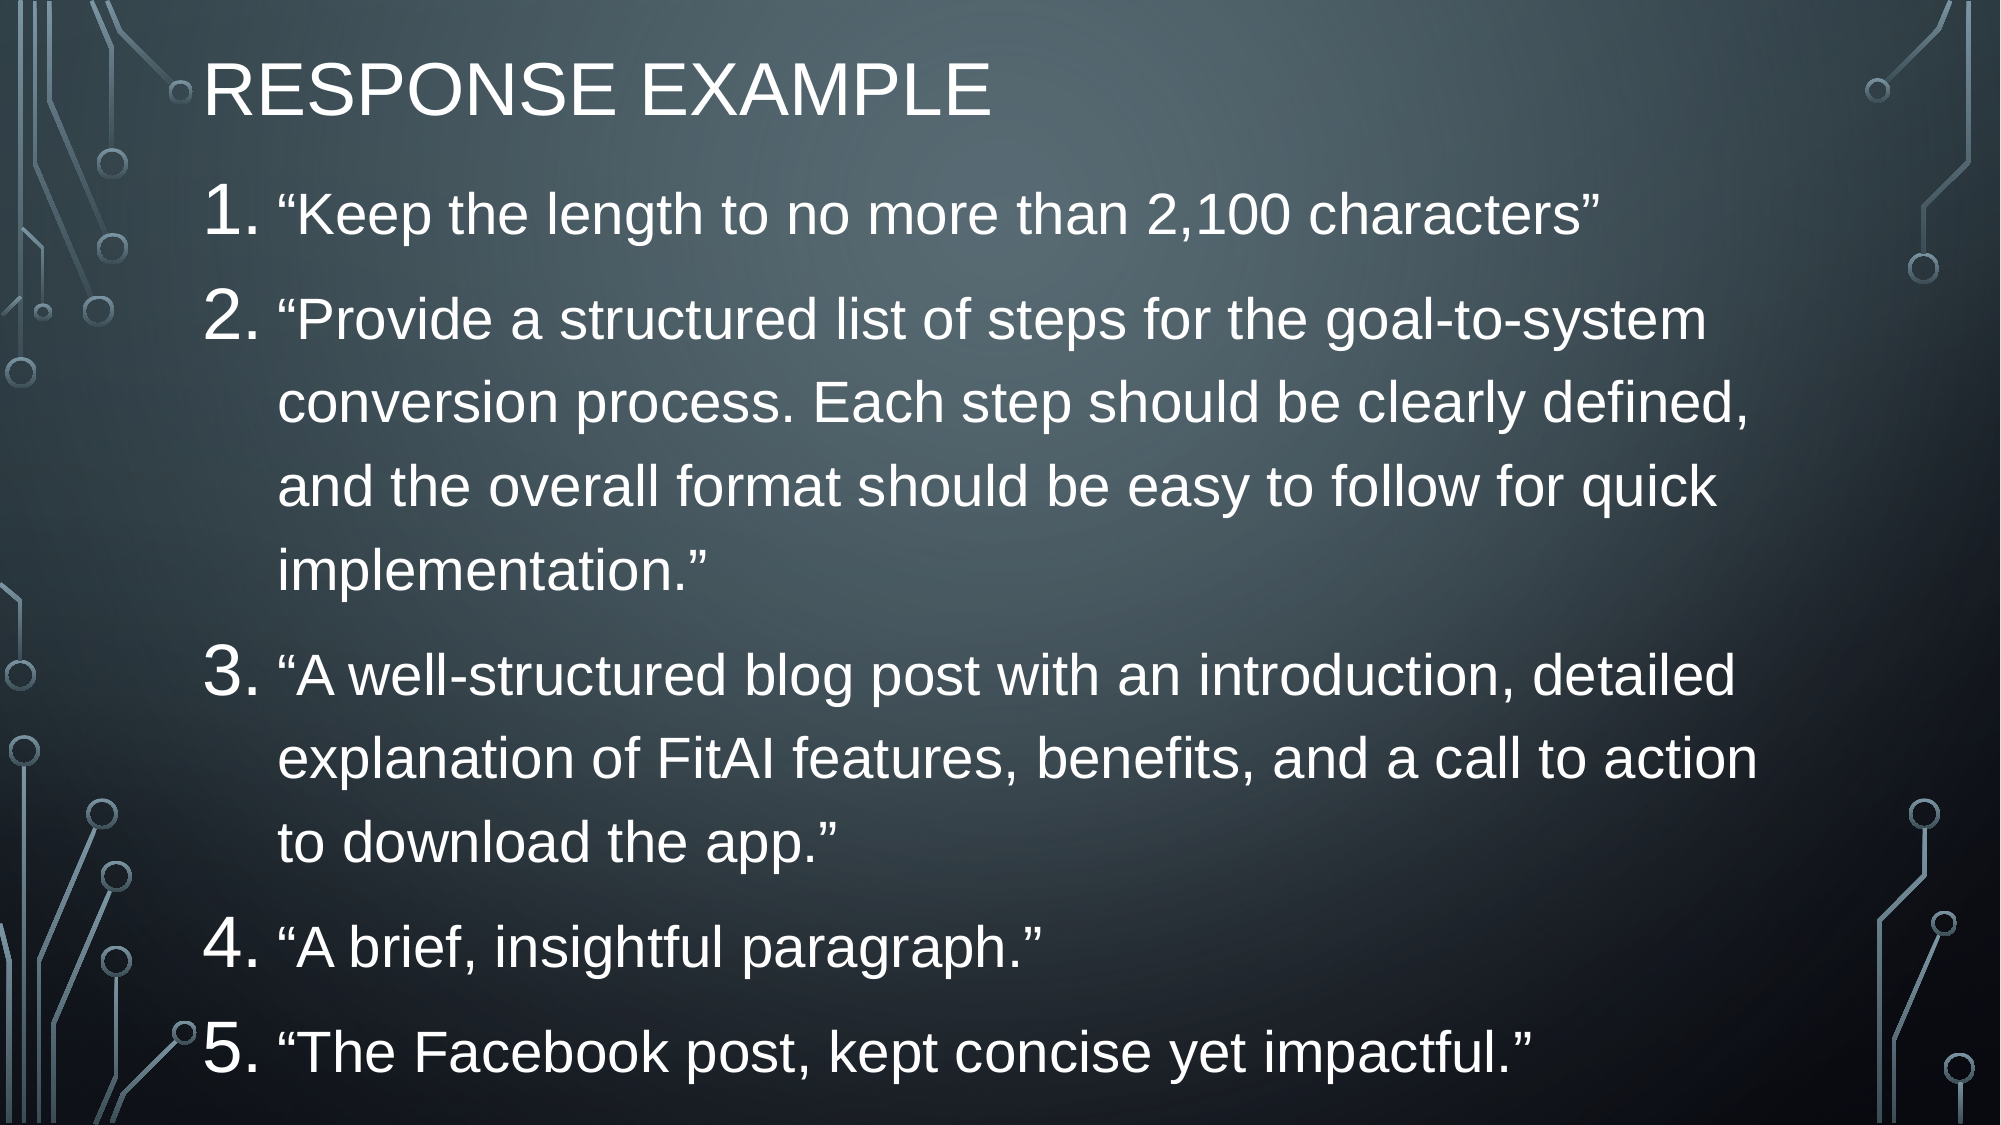

# Response Example
“Keep the length to no more than 2,100 characters”
“Provide a structured list of steps for the goal-to-system conversion process. Each step should be clearly defined, and the overall format should be easy to follow for quick implementation.”
“A well-structured blog post with an introduction, detailed explanation of FitAI features, benefits, and a call to action to download the app.”
“A brief, insightful paragraph.”
“The Facebook post, kept concise yet impactful.”